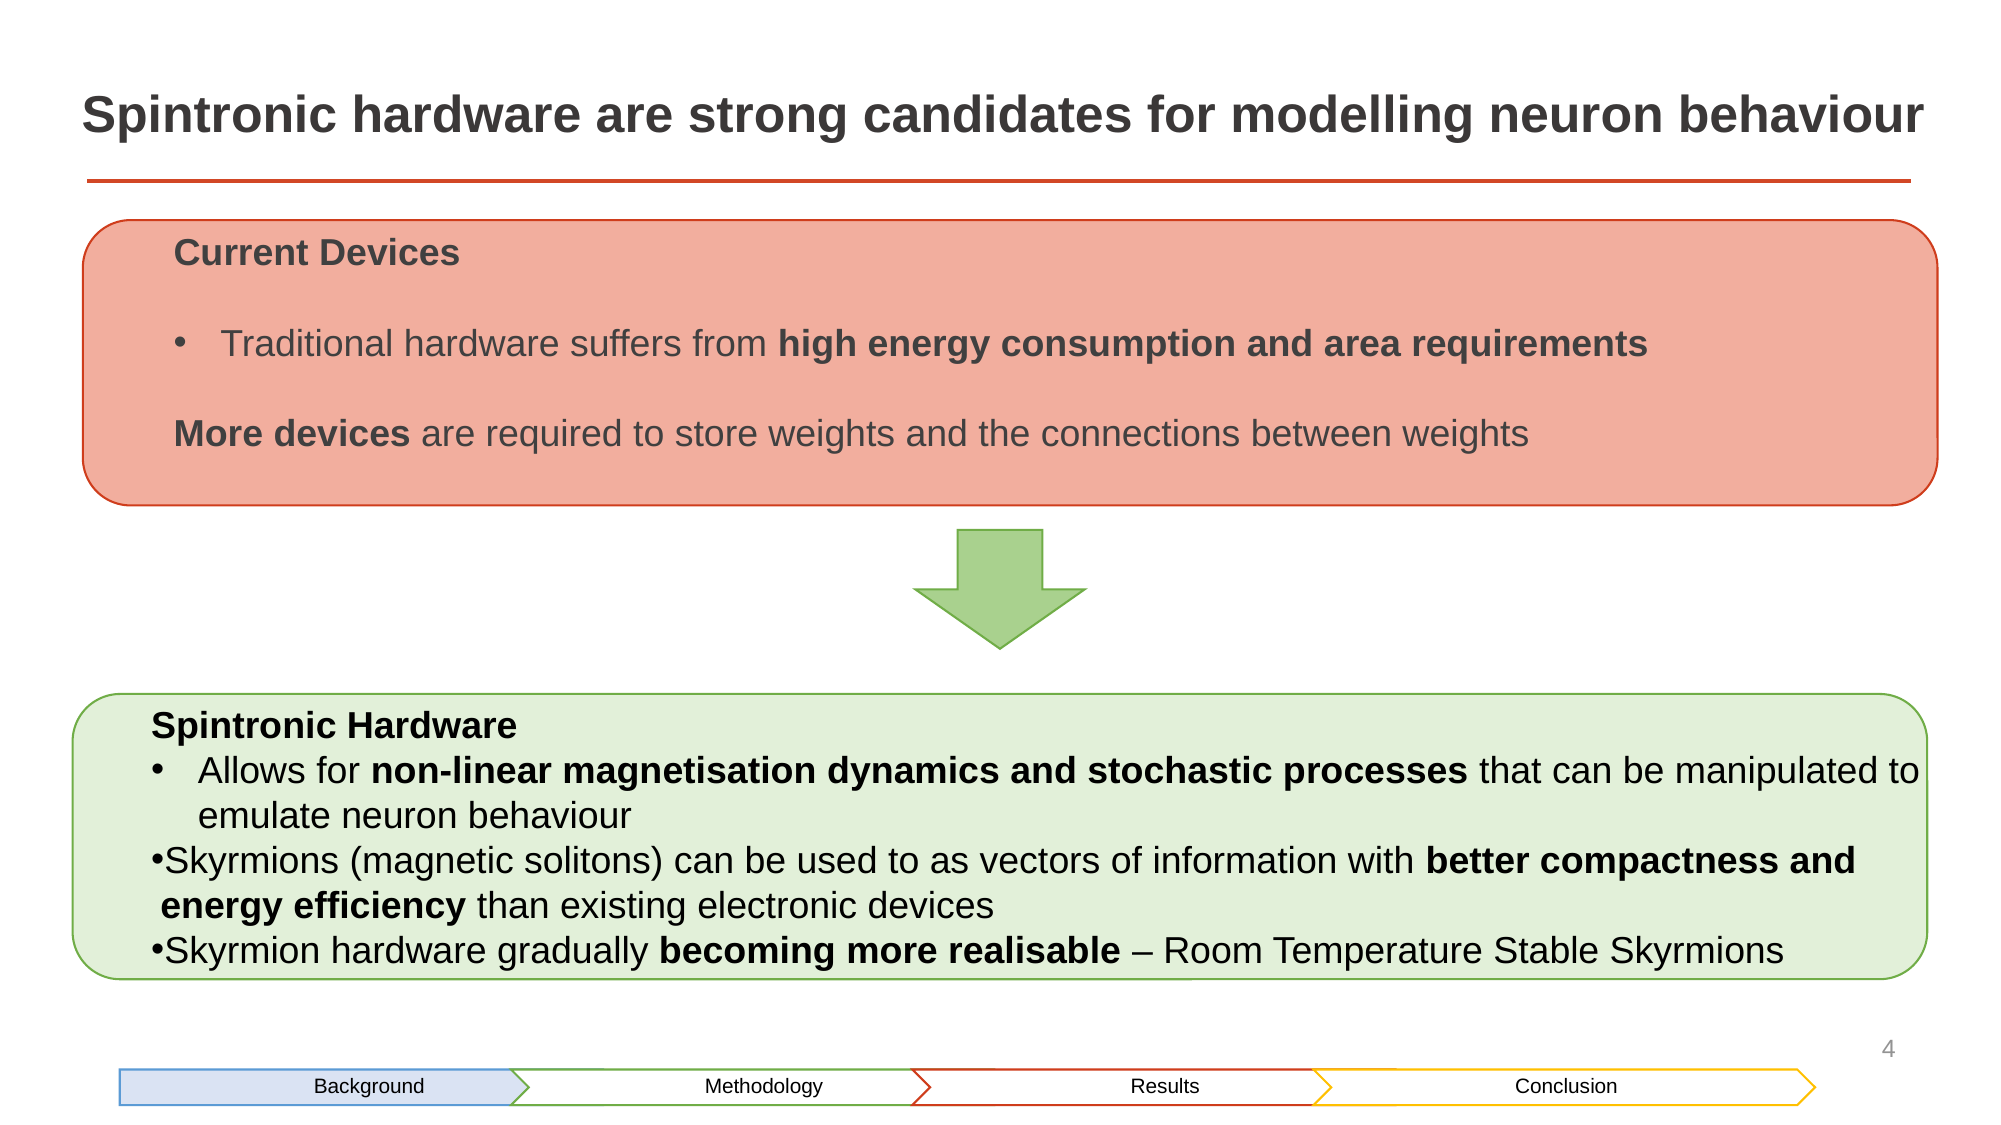

# Spintronic hardware are strong candidates for modelling neuron behaviour

Current Devices
Traditional hardware suffers from high energy consumption and area requirements
More devices are required to store weights and the connections between weights

Spintronic Hardware
Allows for non-linear magnetisation dynamics and stochastic processes that can be manipulated to emulate neuron behaviour
Skyrmions (magnetic solitons) can be used to as vectors of information with better compactness and energy efficiency than existing electronic devices
Skyrmion hardware gradually becoming more realisable – Room Temperature Stable Skyrmions
4
Background
Methodology
Results
Conclusion